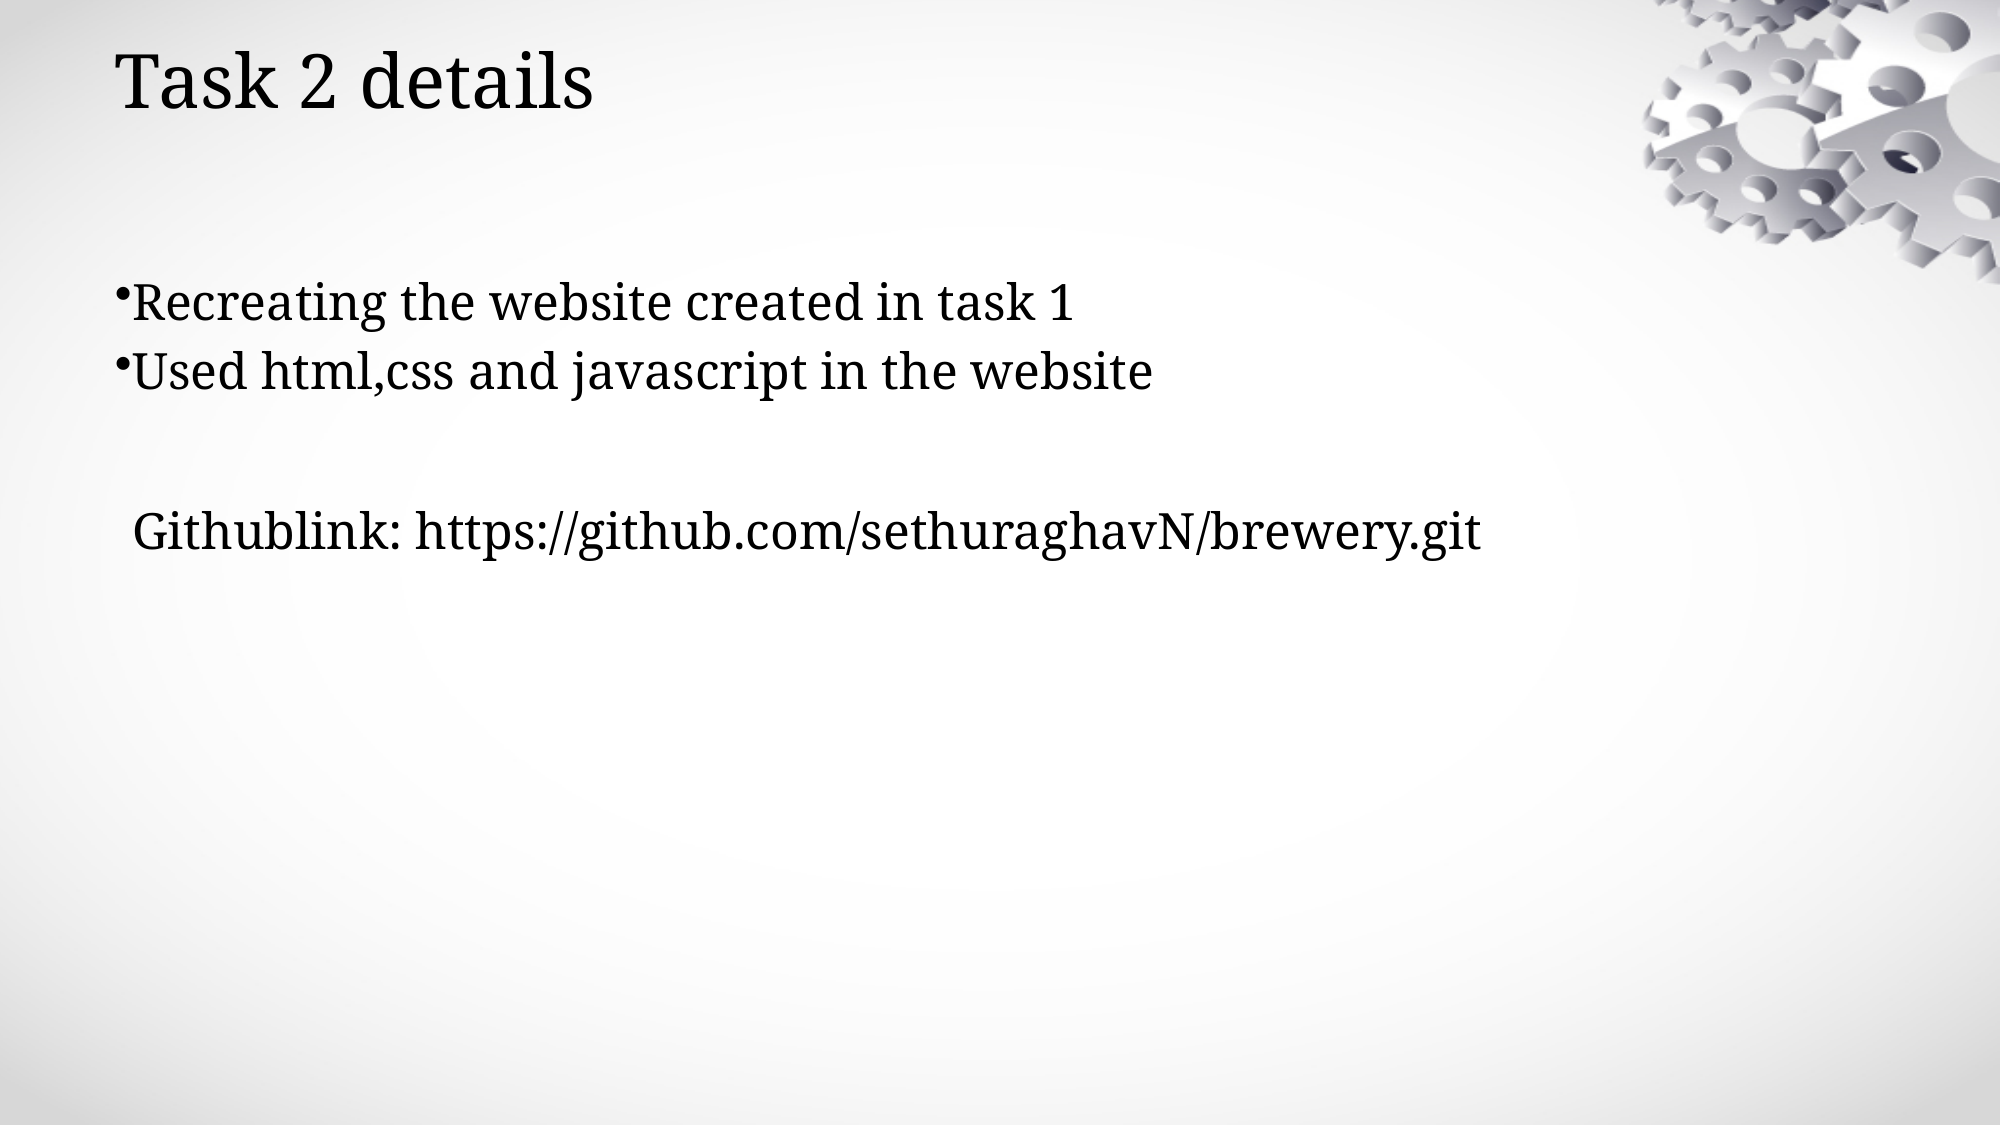

# Task 2 details

Recreating the website created in task 1
Used html,css and javascript in the website

 Githublink: https://github.com/sethuraghavN/brewery.git